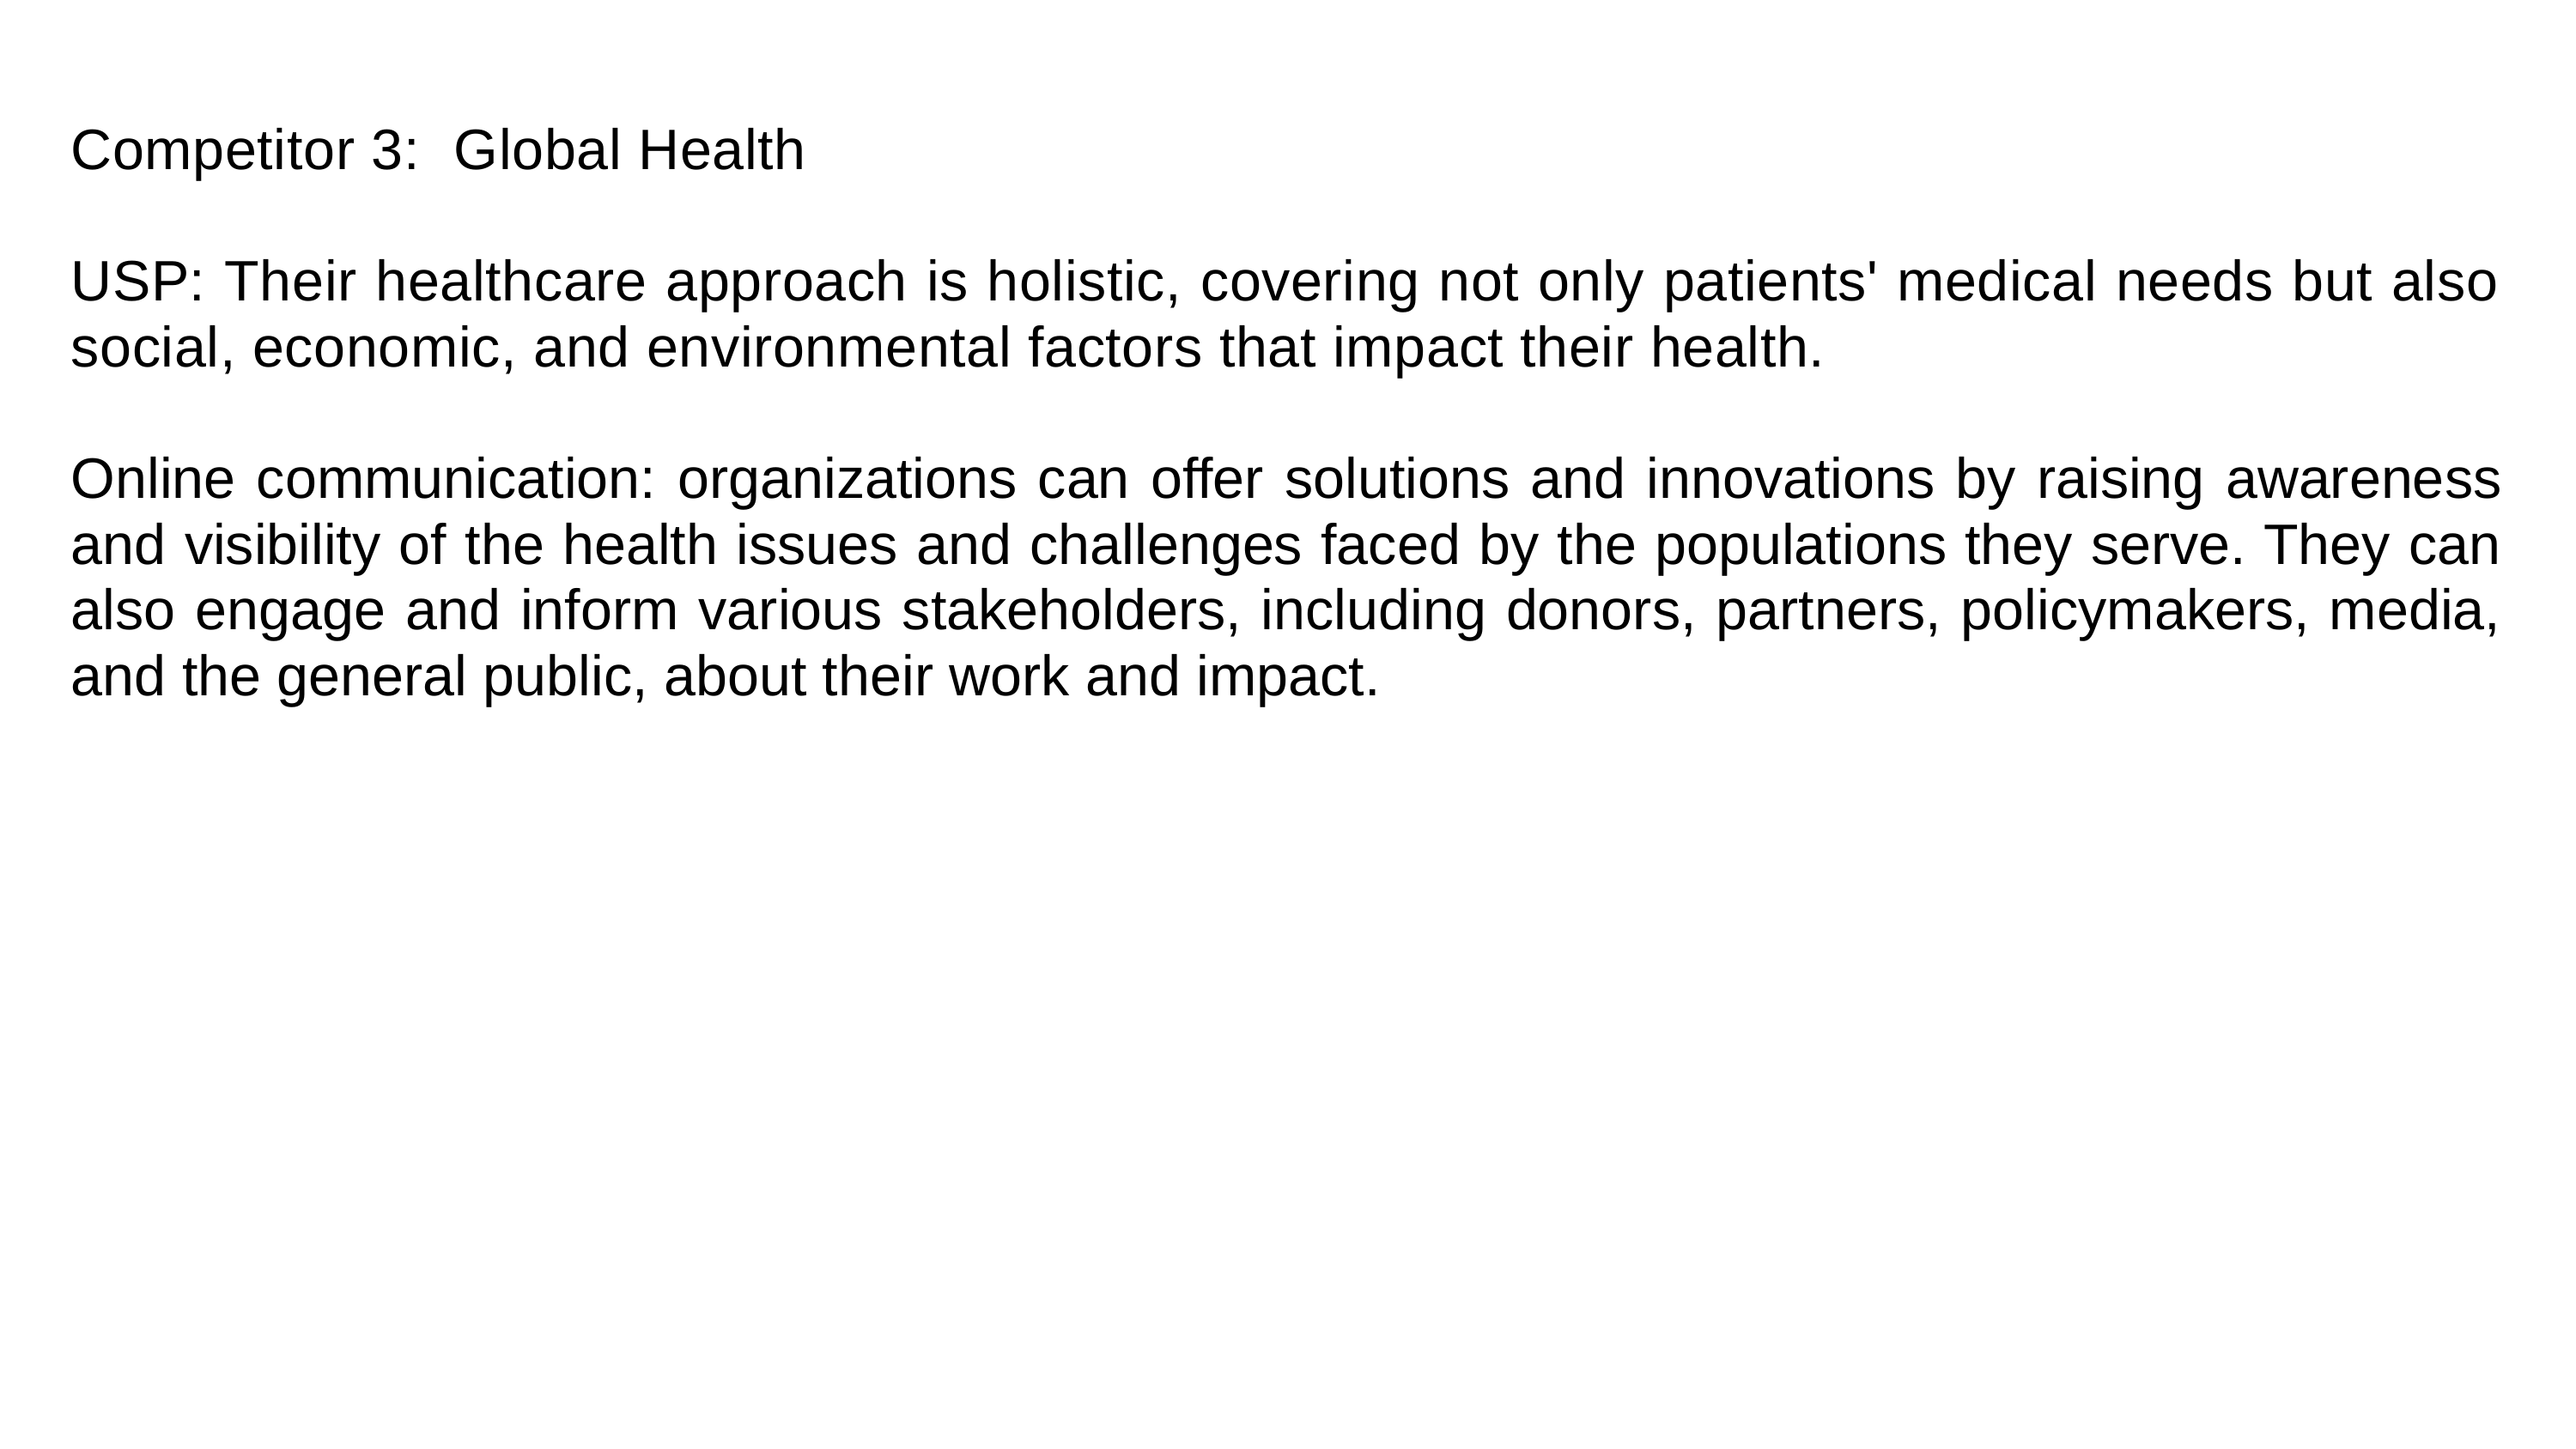

Competitor 3:  Global Health

USP: Their healthcare approach is holistic, covering not only patients' medical needs but also social, economic, and environmental factors that impact their health.

Online communication: organizations can offer solutions and innovations by raising awareness and visibility of the health issues and challenges faced by the populations they serve. They can also engage and inform various stakeholders, including donors, partners, policymakers, media, and the general public, about their work and impact.